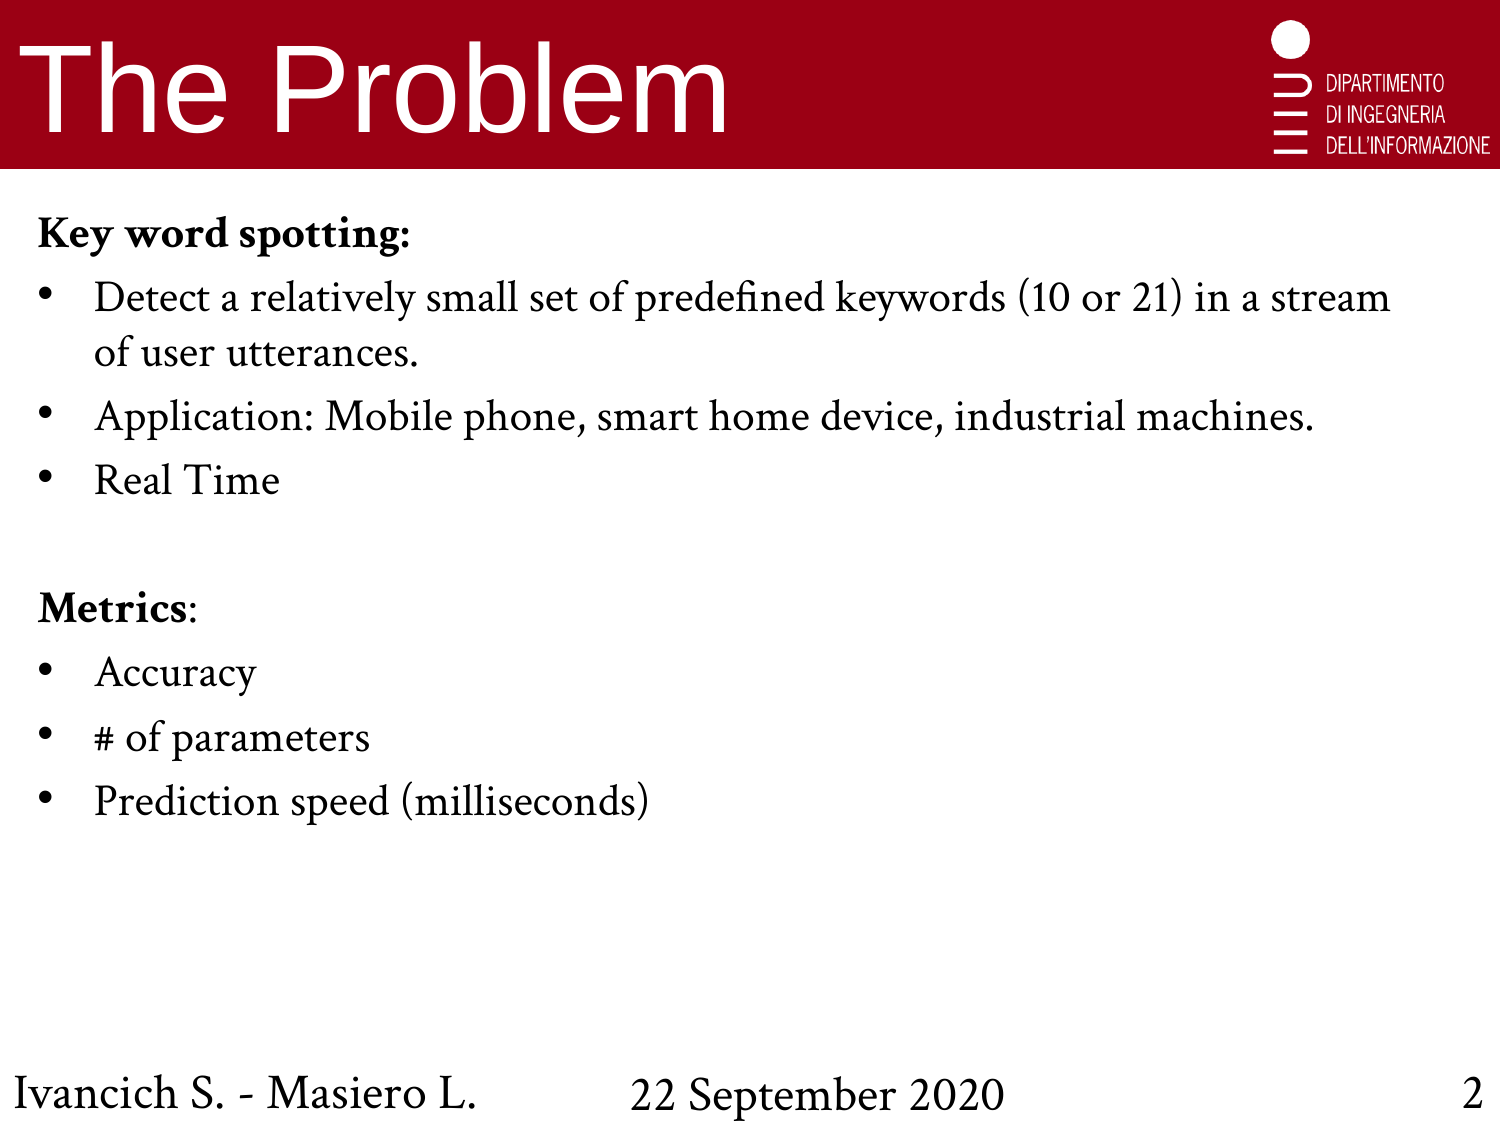

The Problem
Key word spotting:
Detect a relatively small set of predefined keywords (10 or 21) in a stream of user utterances.
Application: Mobile phone, smart home device, industrial machines.
Real Time

Metrics:
Accuracy
# of parameters
Prediction speed (milliseconds)
Ivancich S. - Masiero L.
2
22 September 2020